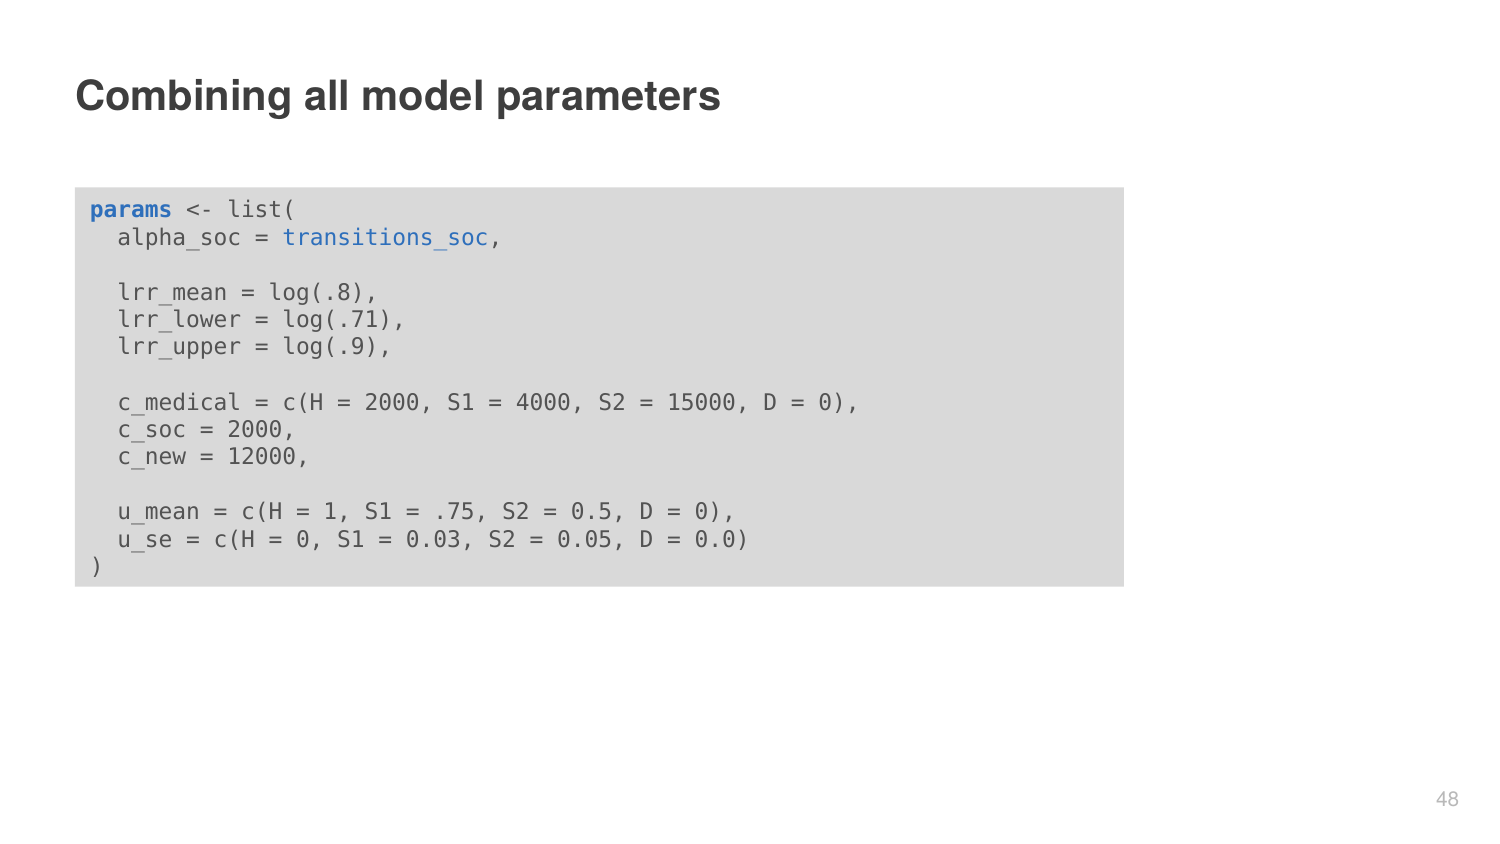

# Combining all model parameters
params <- list(
  alpha_soc = transitions_soc,

  lrr_mean = log(.8),
  lrr_lower = log(.71),
  lrr_upper = log(.9),

  c_medical = c(H = 2000, S1 = 4000, S2 = 15000, D = 0),
  c_soc = 2000,
  c_new = 12000,

  u_mean = c(H = 1, S1 = .75, S2 = 0.5, D = 0),
  u_se = c(H = 0, S1 = 0.03, S2 = 0.05, D = 0.0)
)
48